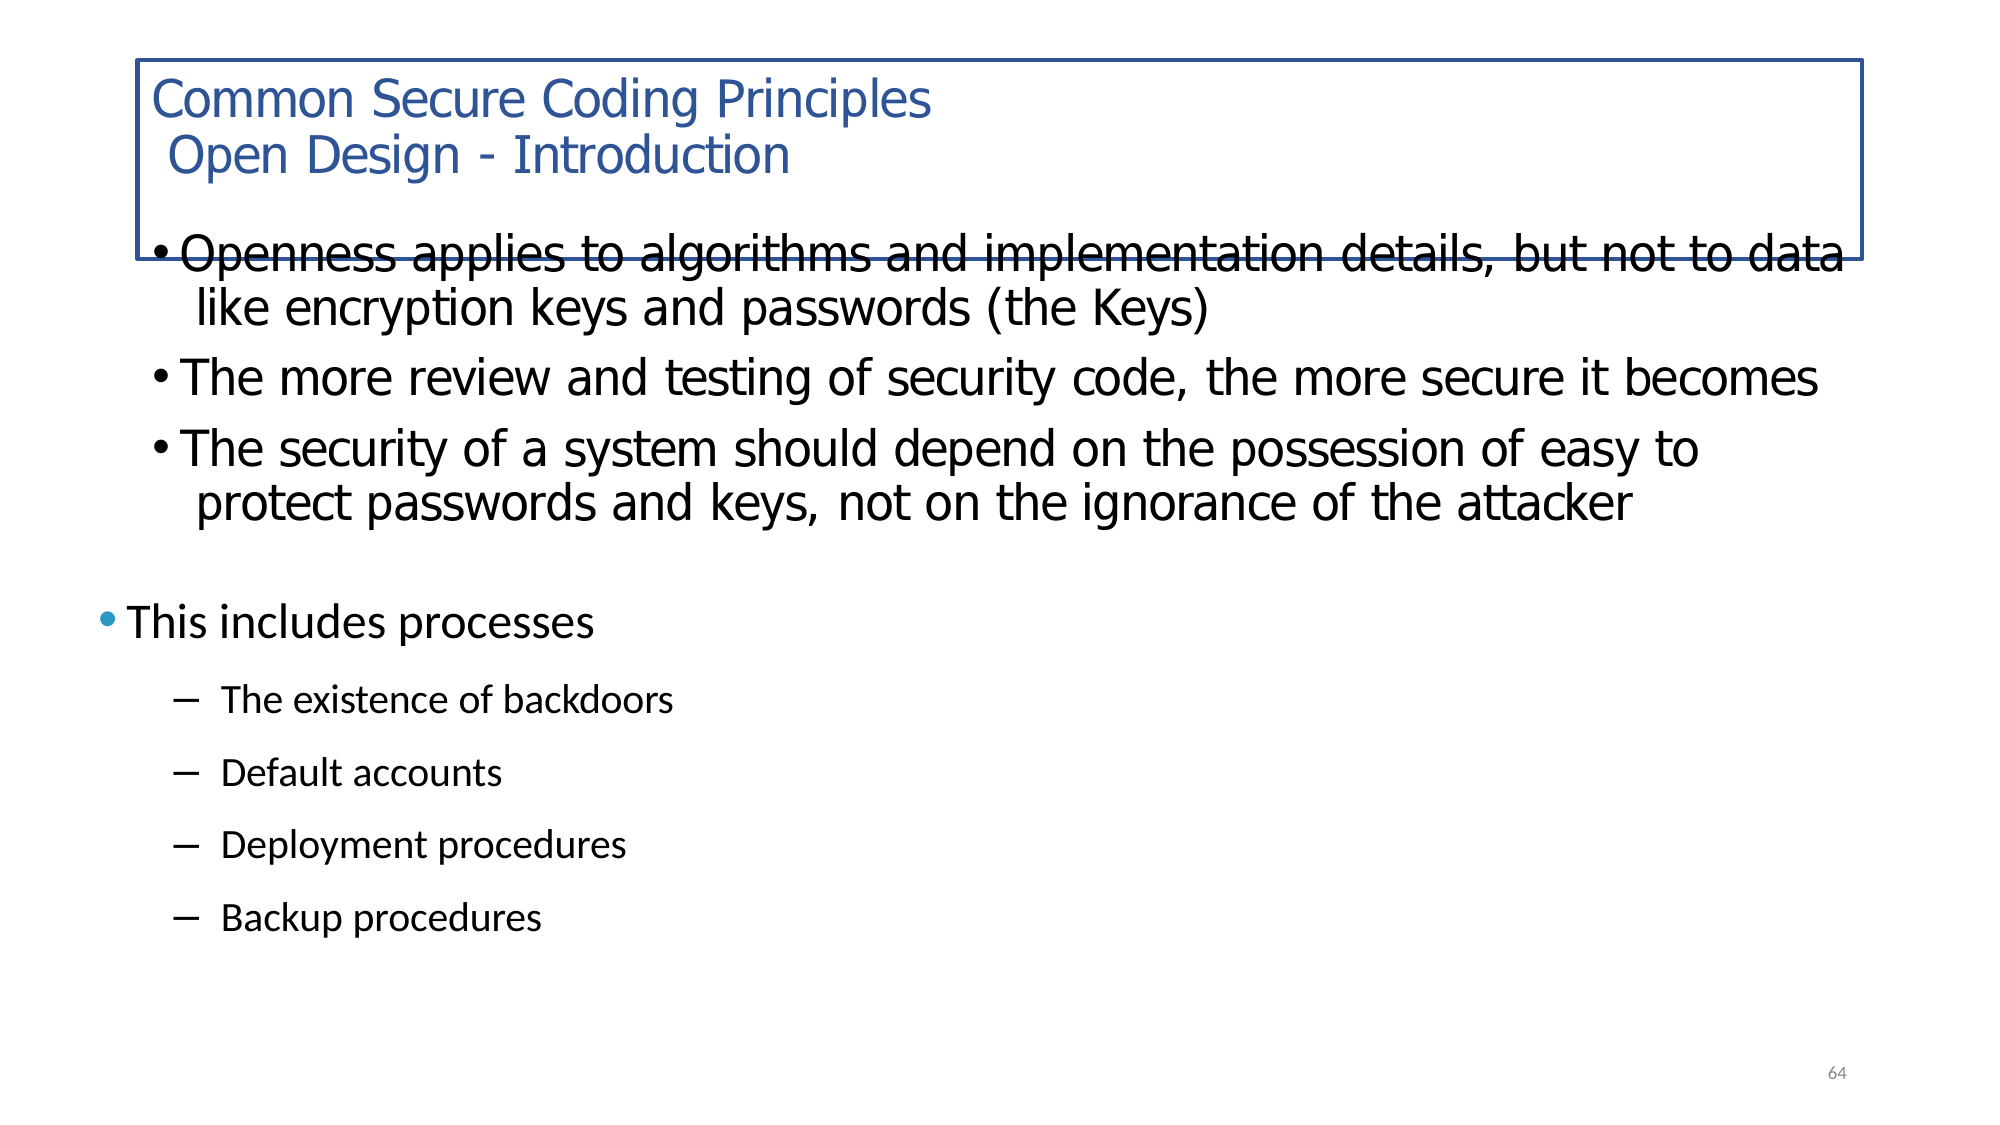

# Common Secure Coding Principles  Open Design - Introduction
Openness applies to algorithms and implementation details, but not to data  like encryption keys and passwords (the Keys)
The more review and testing of security code, the more secure it becomes
The security of a system should depend on the possession of easy to  protect passwords and keys, not on the ignorance of the attacker

This includes processes
The existence of backdoors
Default accounts
Deployment procedures
Backup procedures
64